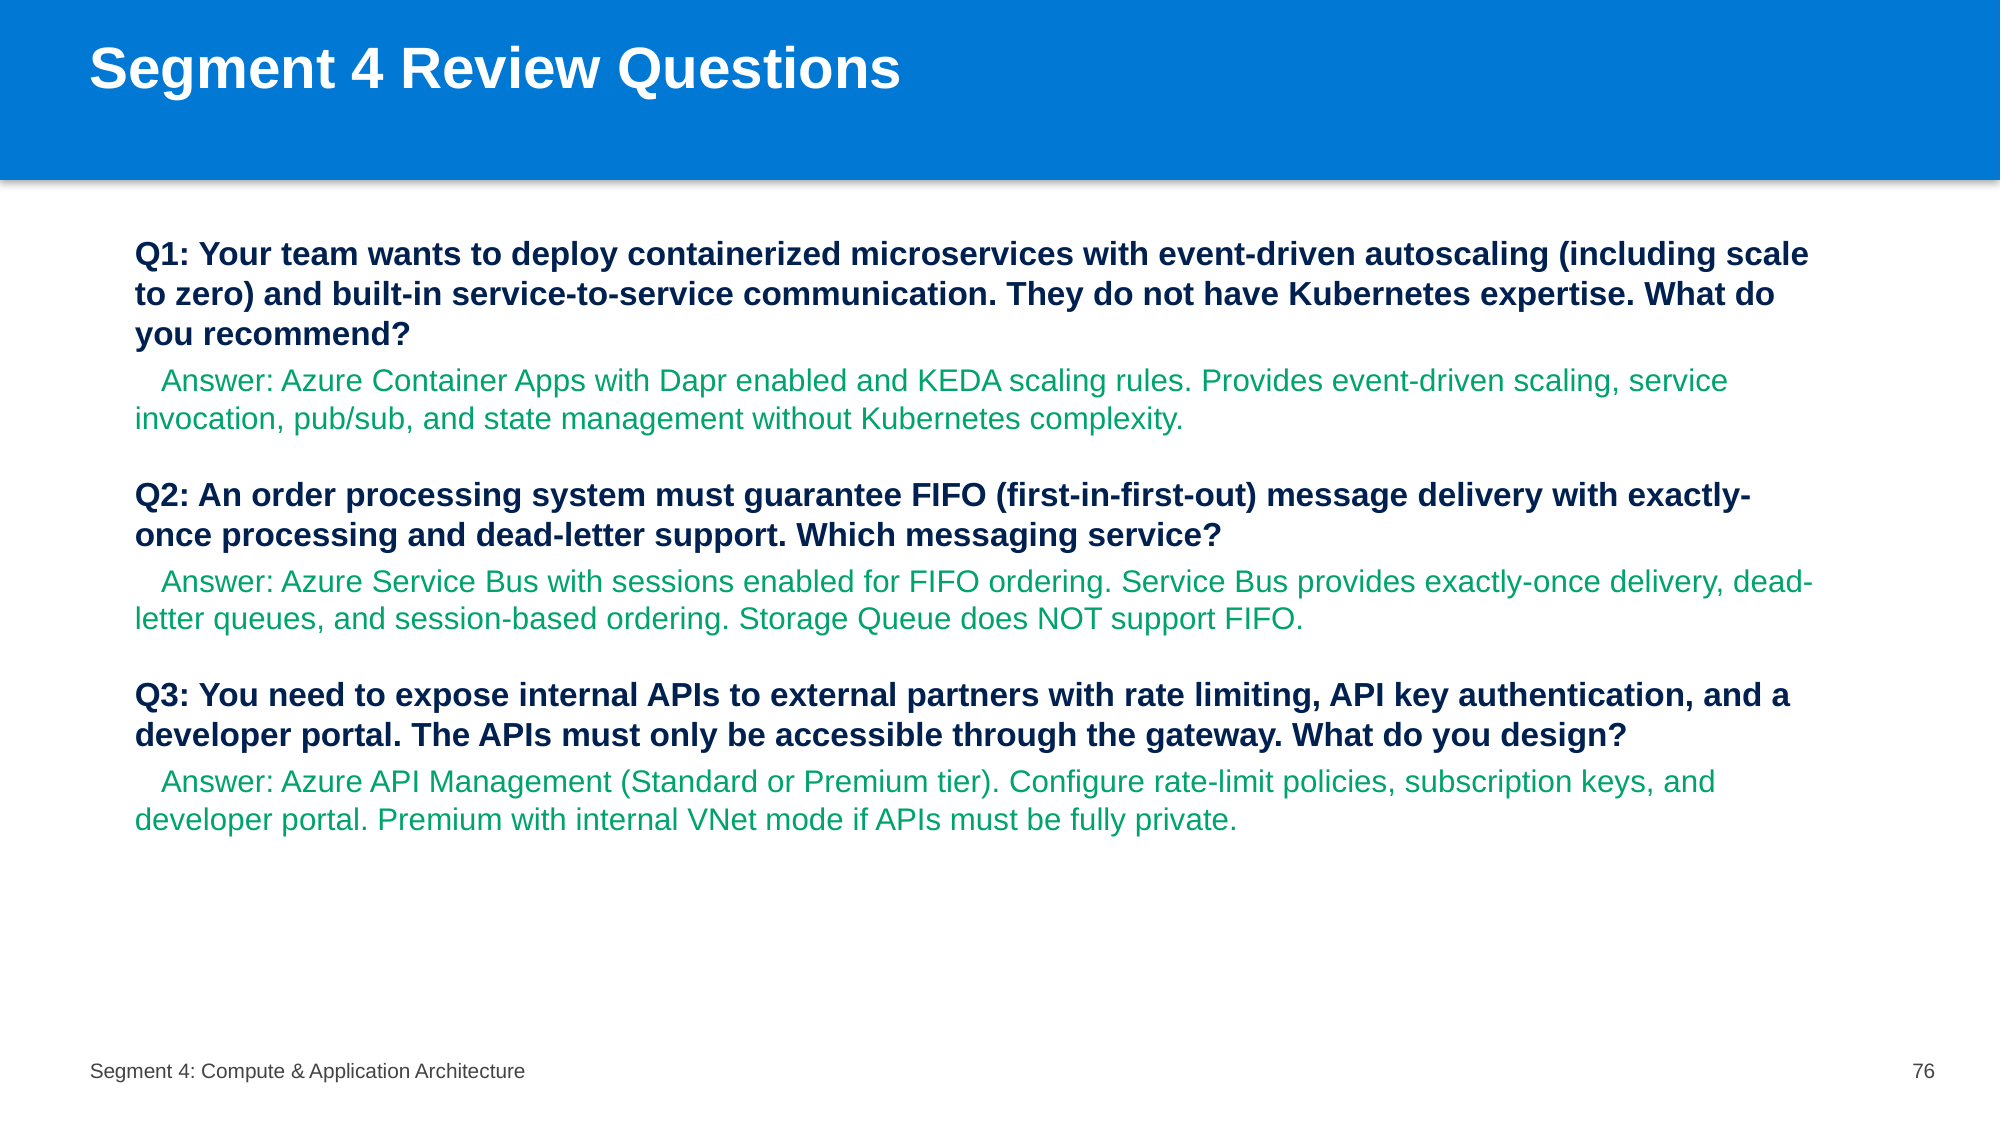

Segment 4 Review Questions
Q1: Your team wants to deploy containerized microservices with event-driven autoscaling (including scale to zero) and built-in service-to-service communication. They do not have Kubernetes expertise. What do you recommend?
   Answer: Azure Container Apps with Dapr enabled and KEDA scaling rules. Provides event-driven scaling, service invocation, pub/sub, and state management without Kubernetes complexity.
Q2: An order processing system must guarantee FIFO (first-in-first-out) message delivery with exactly-once processing and dead-letter support. Which messaging service?
   Answer: Azure Service Bus with sessions enabled for FIFO ordering. Service Bus provides exactly-once delivery, dead-letter queues, and session-based ordering. Storage Queue does NOT support FIFO.
Q3: You need to expose internal APIs to external partners with rate limiting, API key authentication, and a developer portal. The APIs must only be accessible through the gateway. What do you design?
   Answer: Azure API Management (Standard or Premium tier). Configure rate-limit policies, subscription keys, and developer portal. Premium with internal VNet mode if APIs must be fully private.
Segment 4: Compute & Application Architecture
76